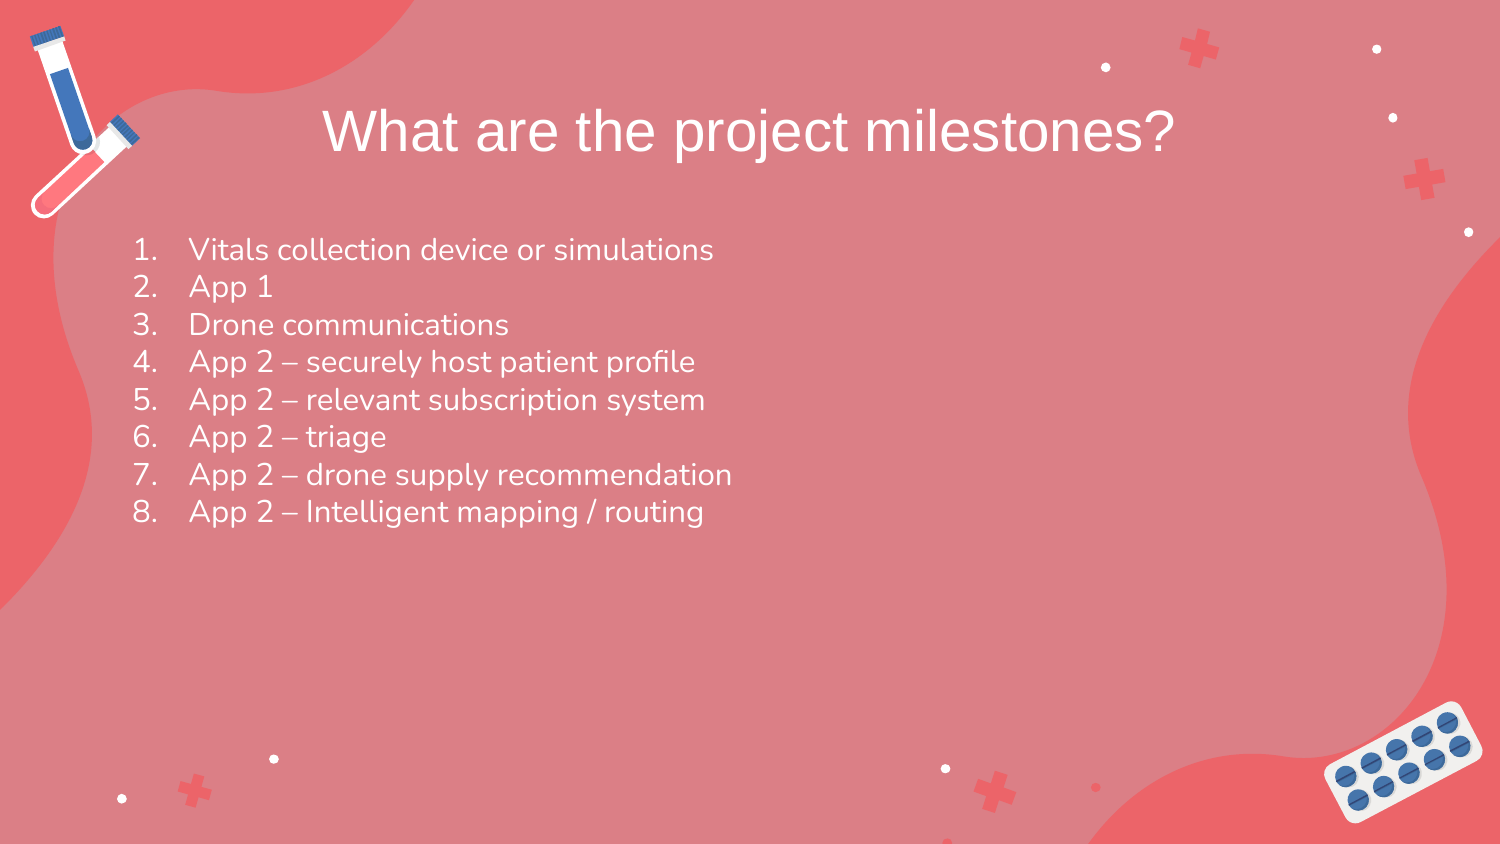

# What are the project milestones?

Vitals collection device or simulations
App 1
Drone communications
App 2 – securely host patient profile
App 2 – relevant subscription system
App 2 – triage
App 2 – drone supply recommendation
App 2 – Intelligent mapping / routing